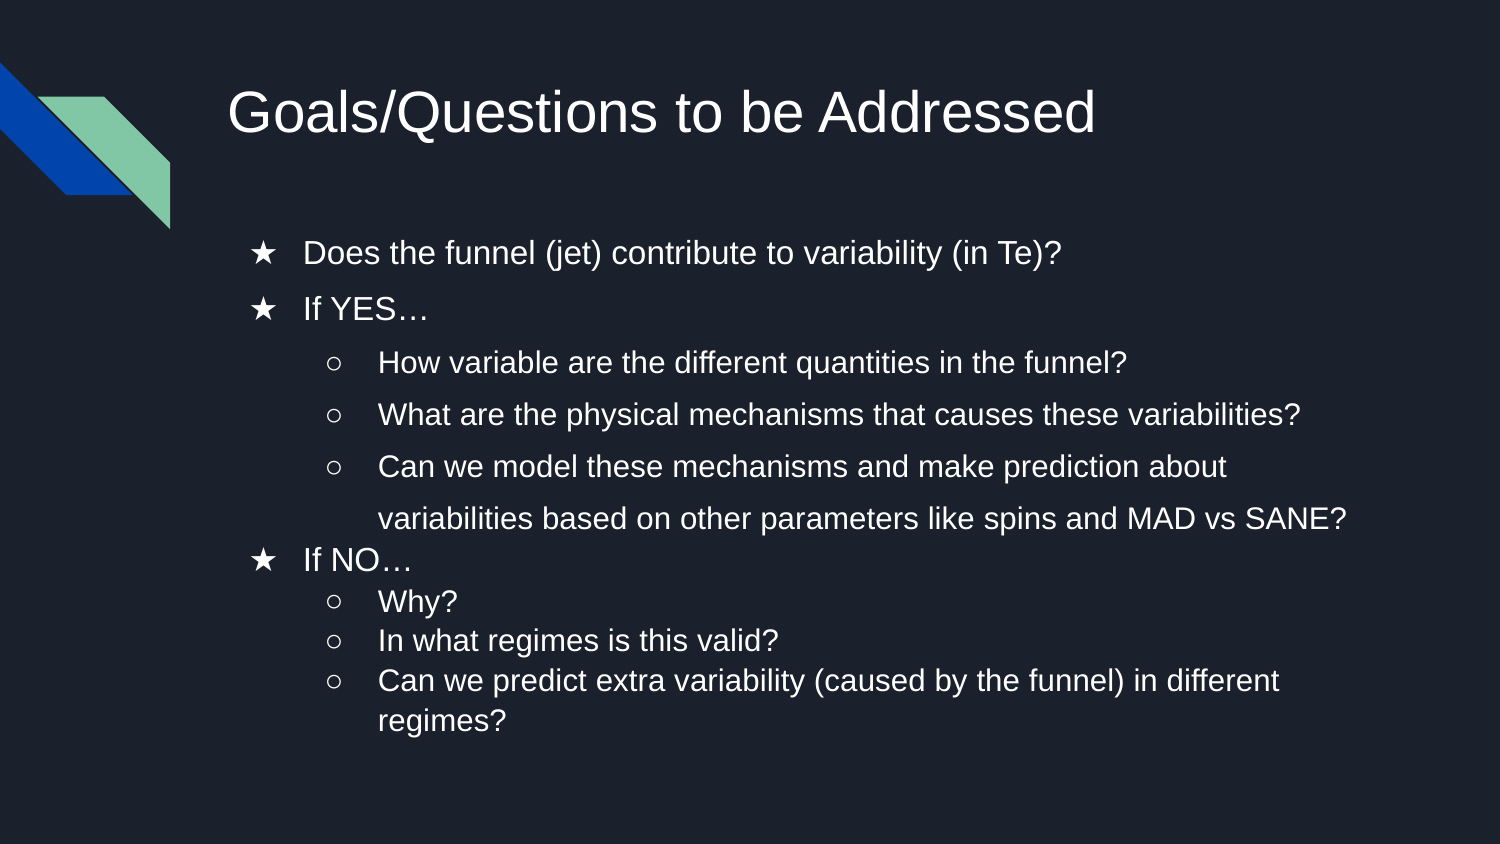

# Goals/Questions to be Addressed
Does the funnel (jet) contribute to variability (in Te)?
If YES…
How variable are the different quantities in the funnel?
What are the physical mechanisms that causes these variabilities?
Can we model these mechanisms and make prediction about variabilities based on other parameters like spins and MAD vs SANE?
If NO…
Why?
In what regimes is this valid?
Can we predict extra variability (caused by the funnel) in different regimes?